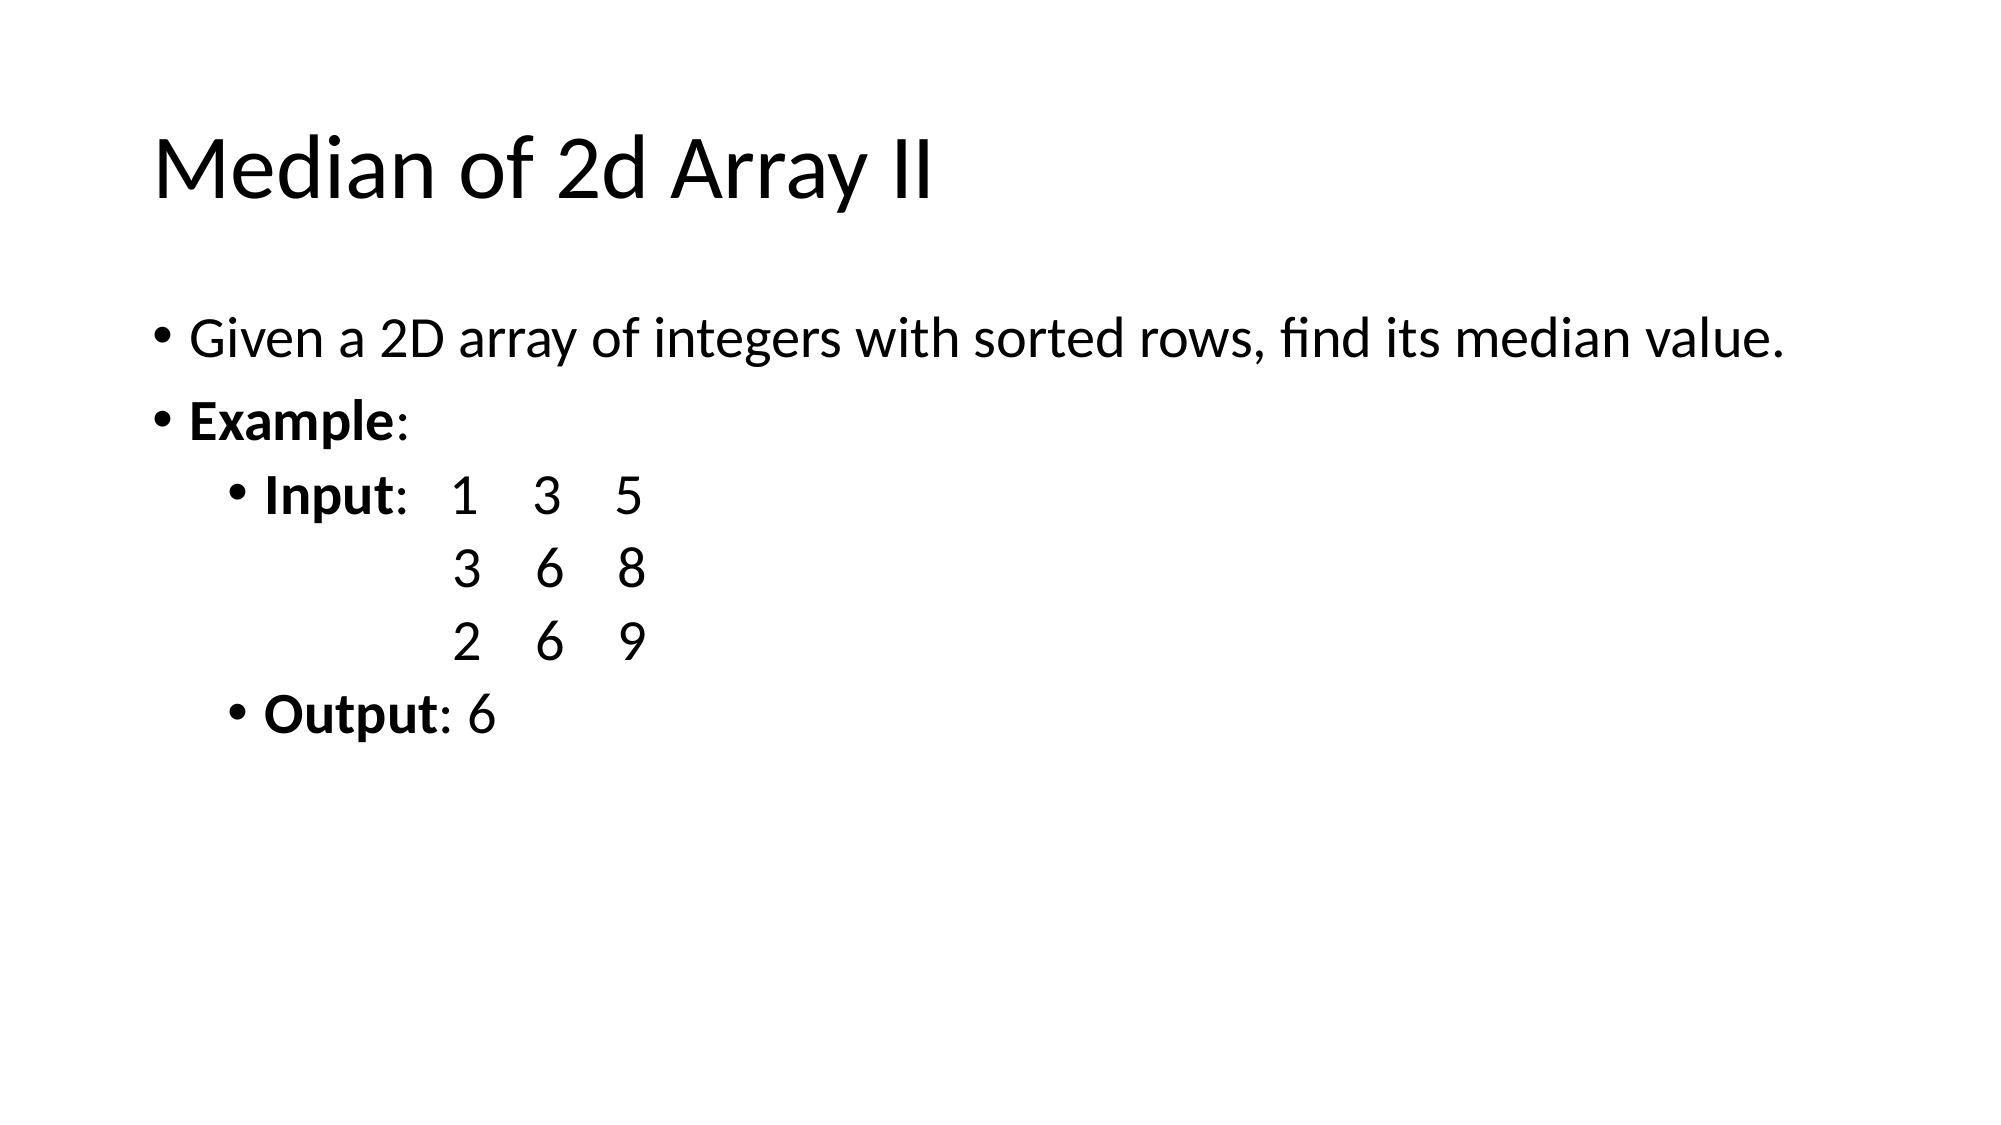

# Median of 2d Array II
Given a 2D array of integers with sorted rows, find its median value.
Example:
Input:   1    3    5
                 3    6    8
                 2    6    9
Output: 6